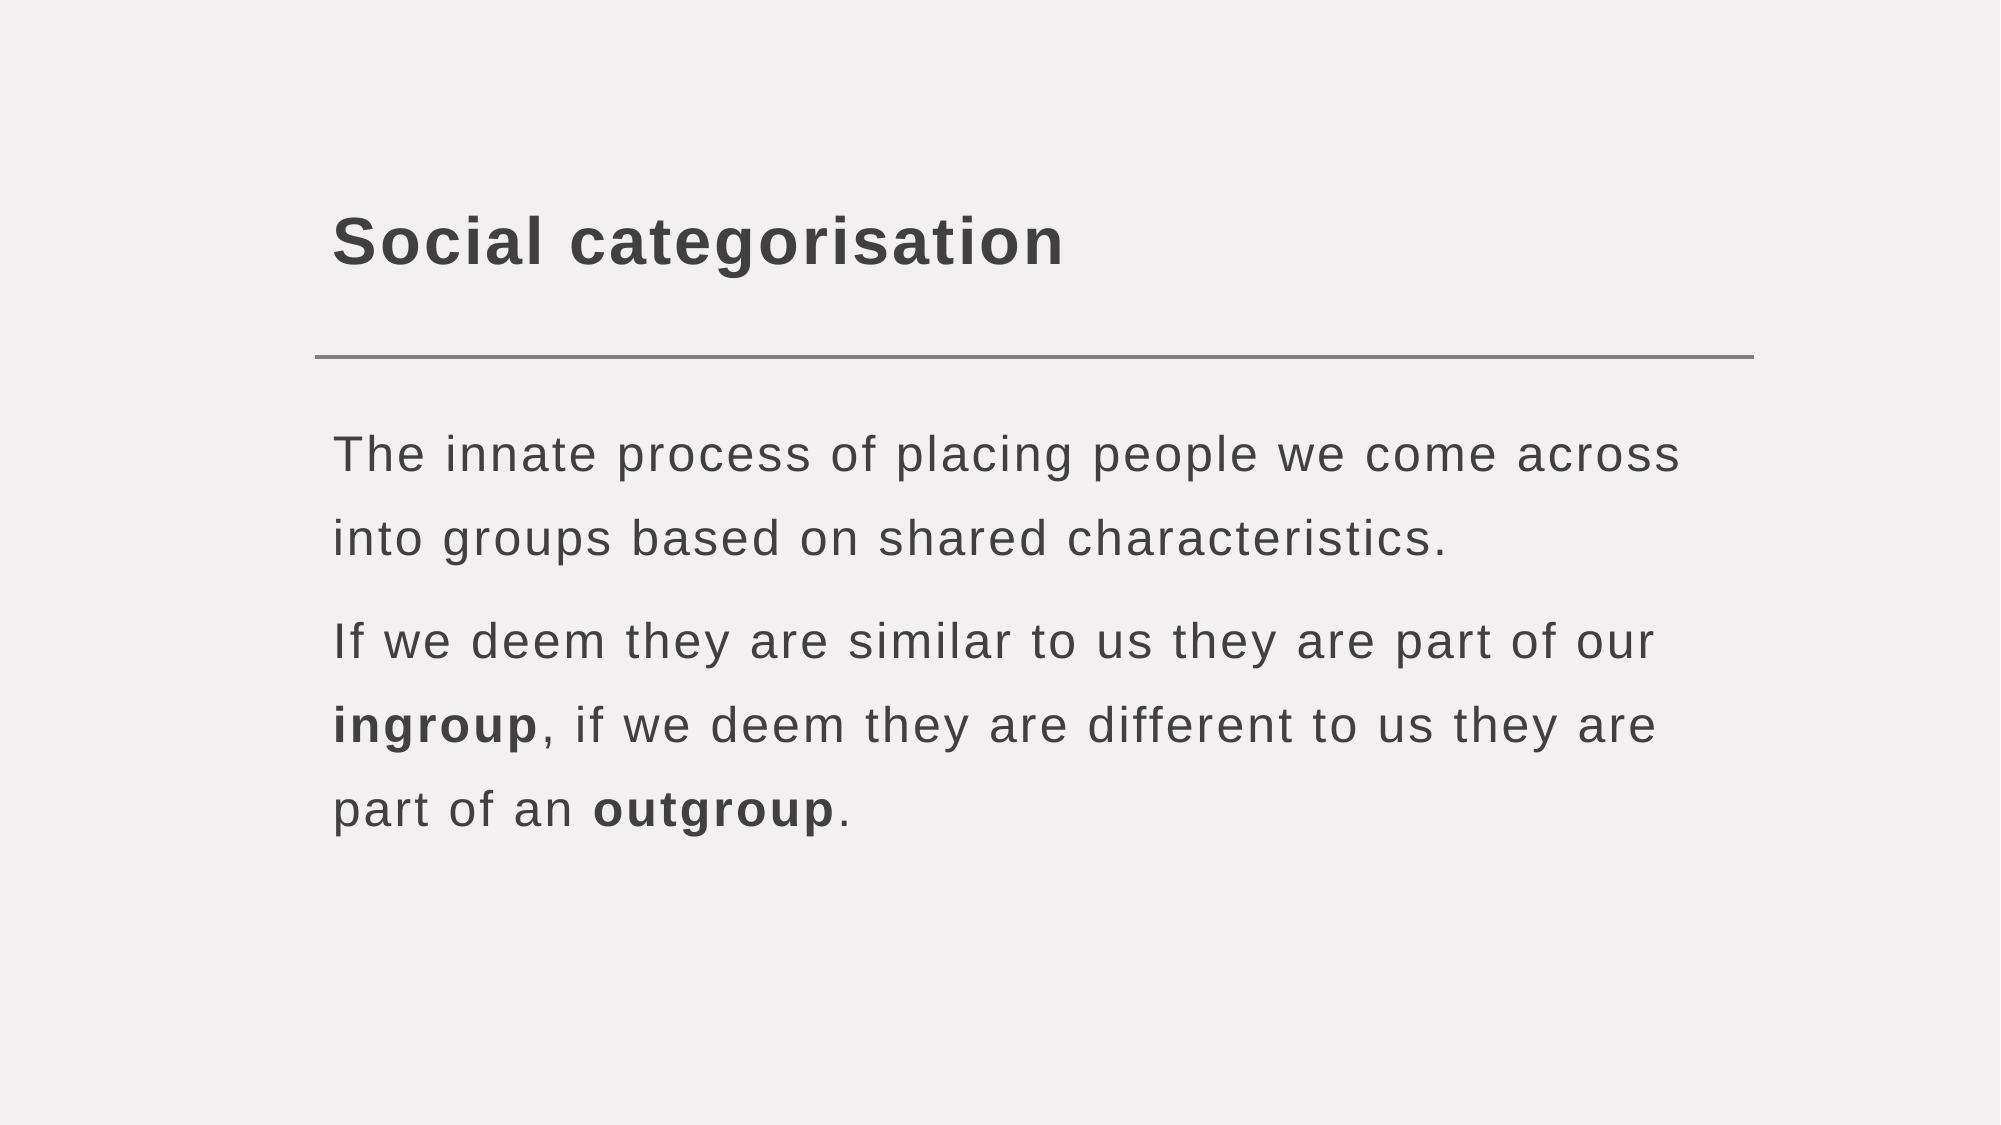

# Social categorisation
The innate process of placing people we come across into groups based on shared characteristics.
If we deem they are similar to us they are part of our ingroup, if we deem they are different to us they are part of an outgroup.